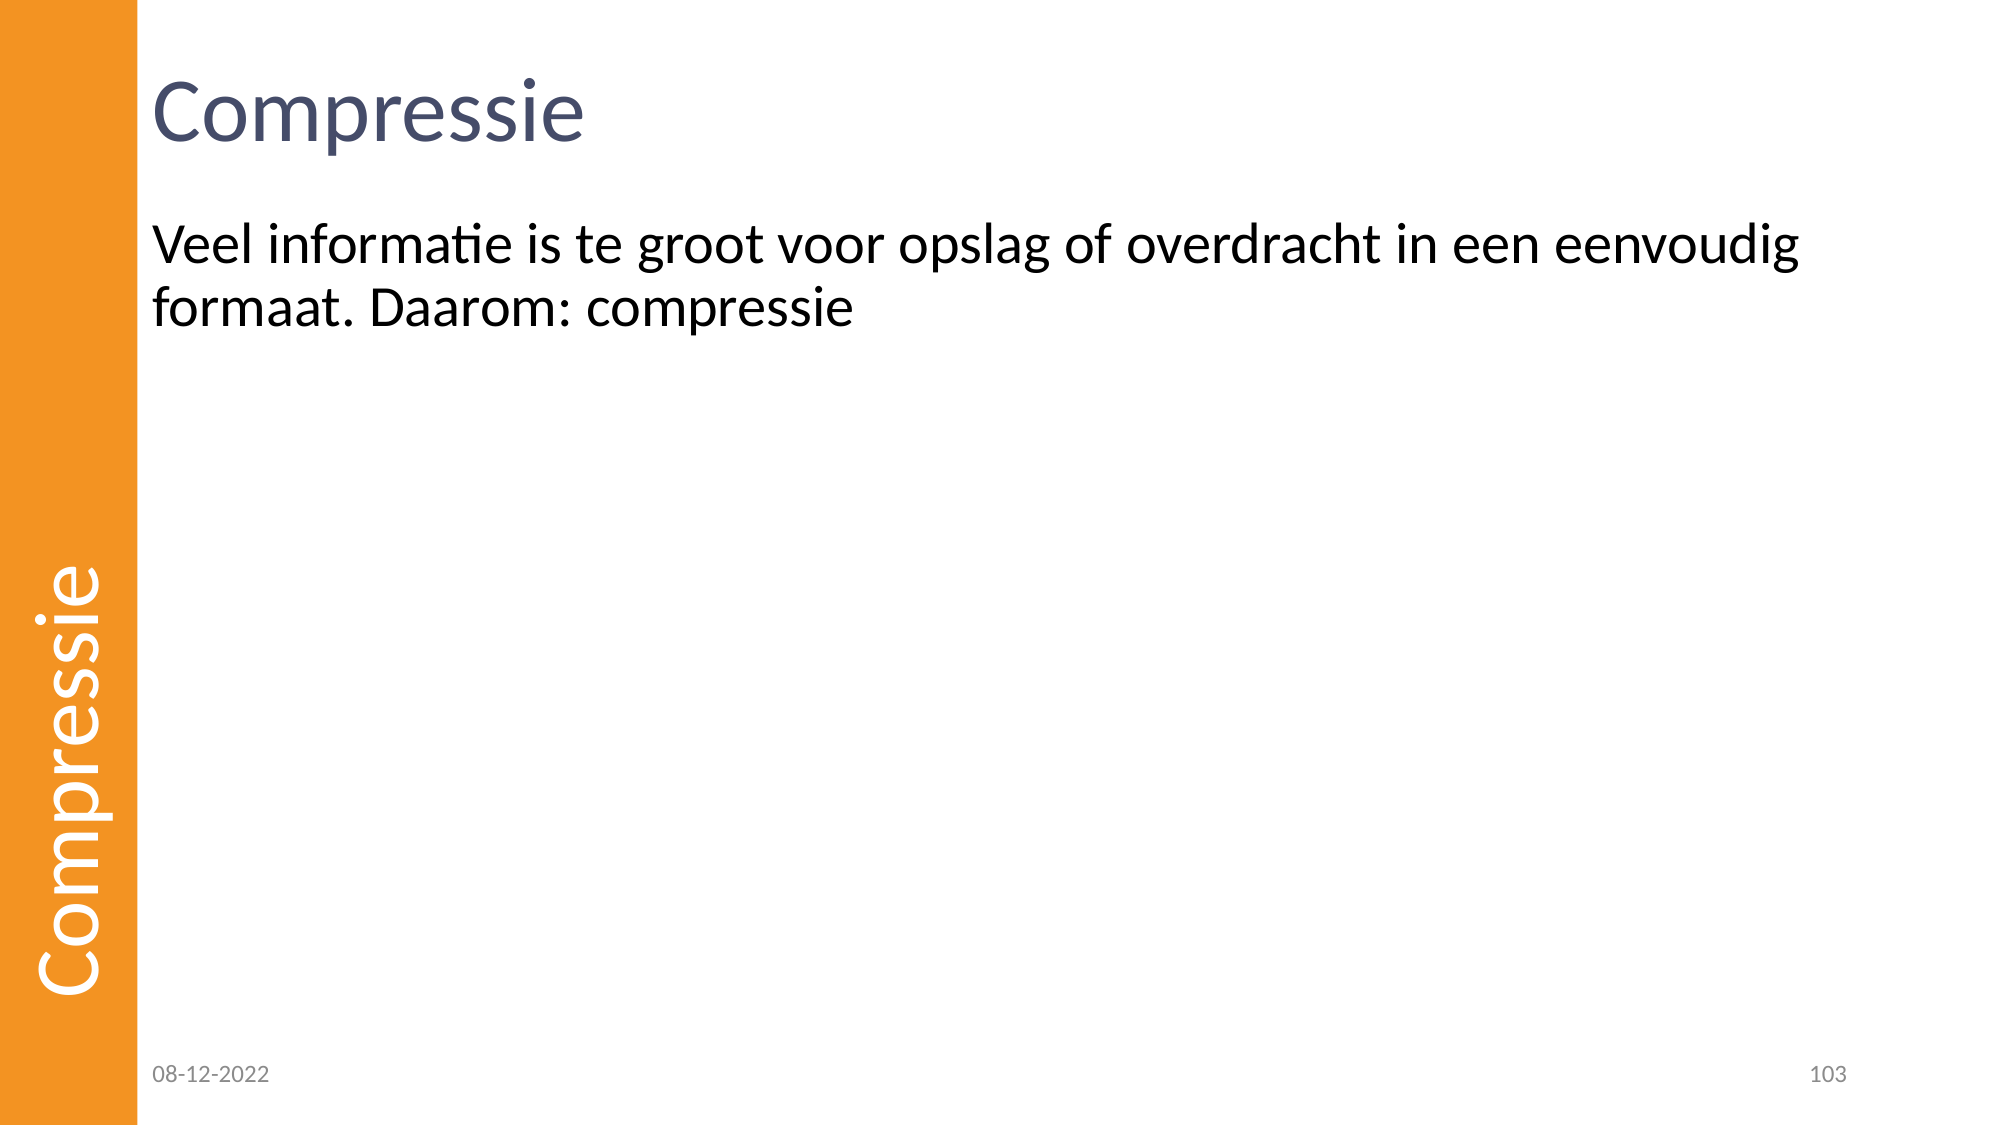

# Compressie
Veel informatie is te groot voor opslag of overdracht in een eenvoudig formaat. Daarom: compressie

Compressie
08-12-2022

103